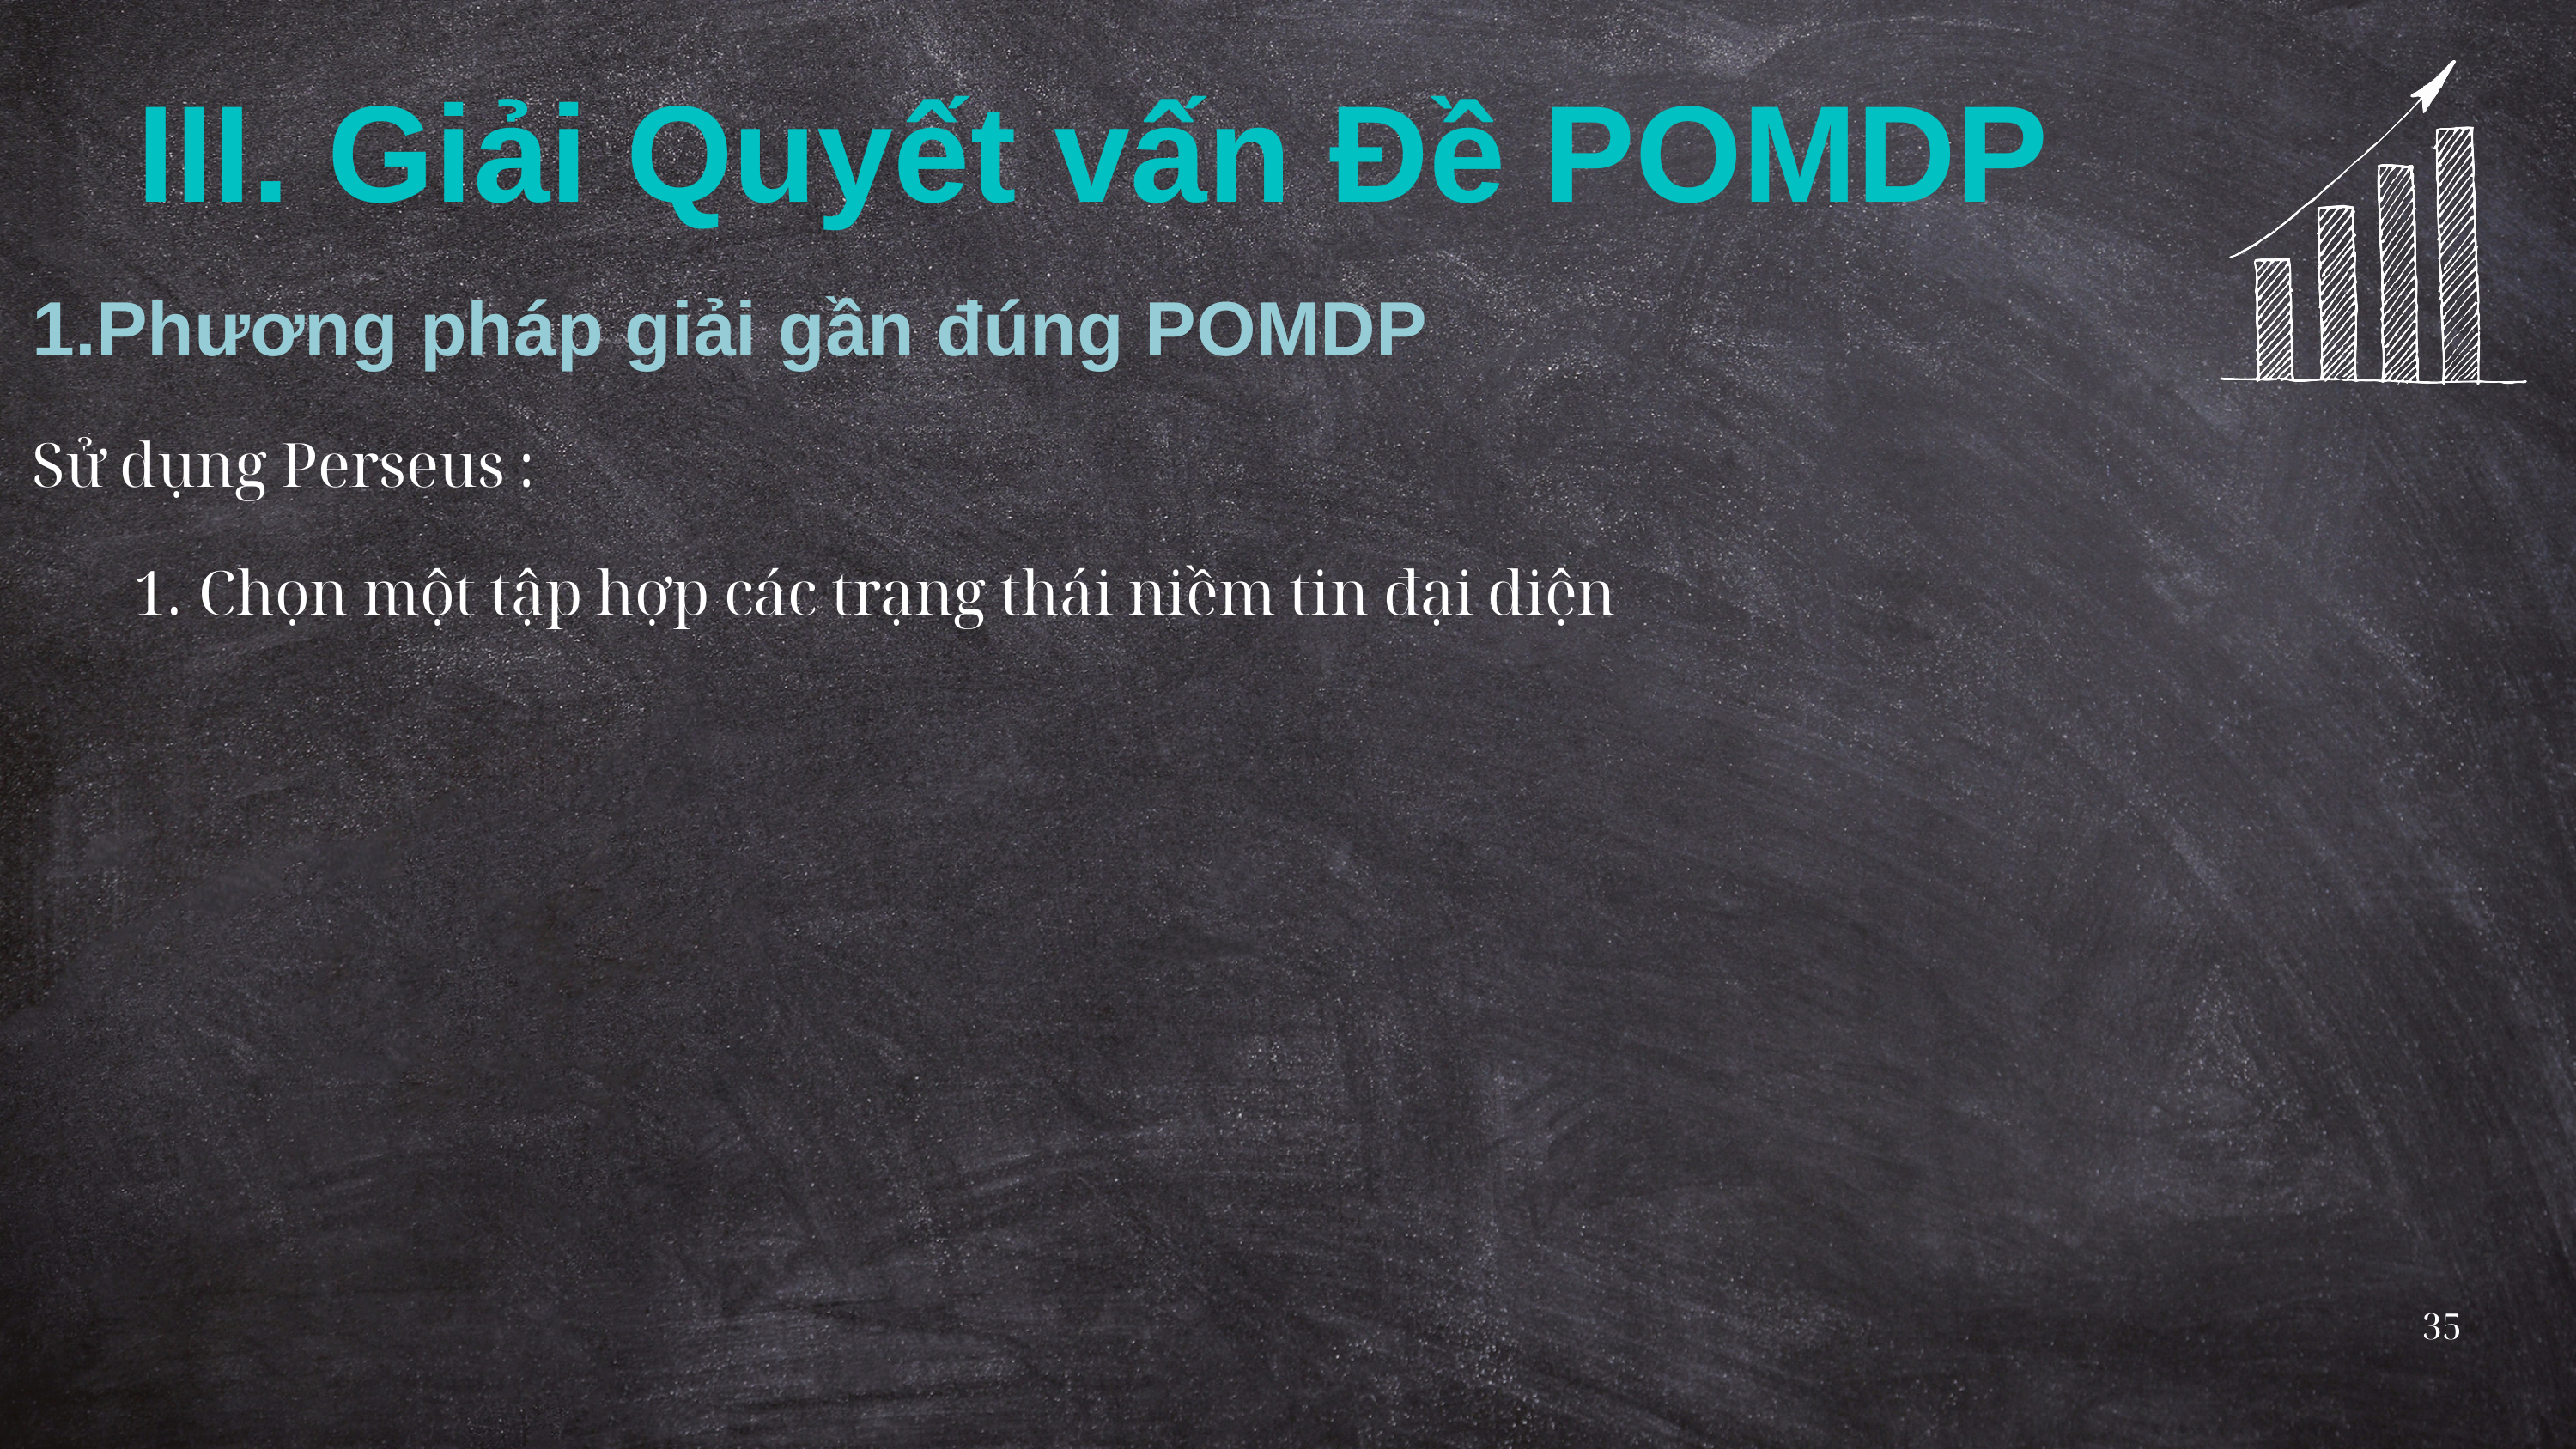

III. Giải Quyết vấn Đề POMDP

1.Phương pháp giải gần đúng POMDP
Sử dụng Perseus :
 Chọn một tập hợp các trạng thái niềm tin đại diện

35